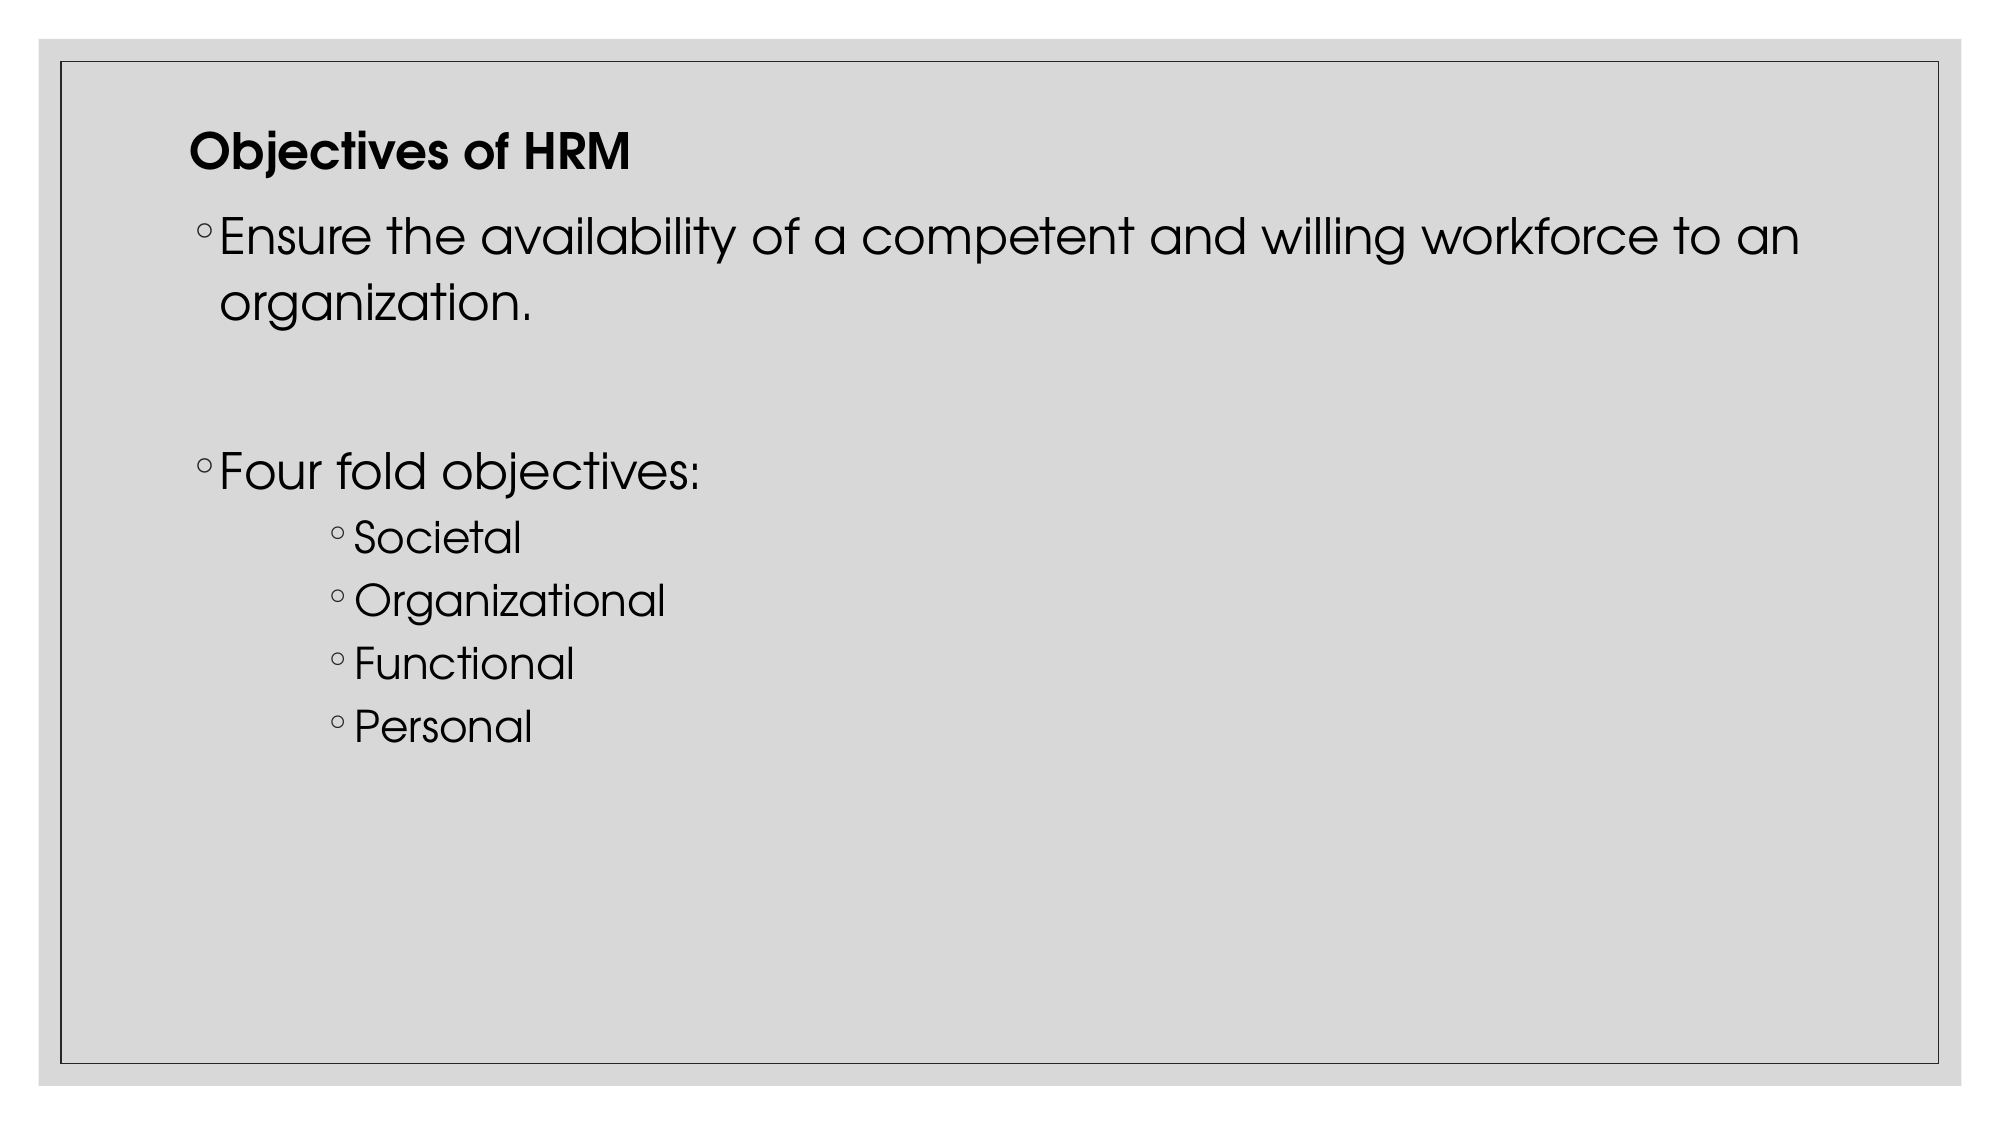

Objectives of HRM
Ensure the availability of a competent and willing workforce to an organization.

Four fold objectives:
Societal
Organizational
Functional
Personal